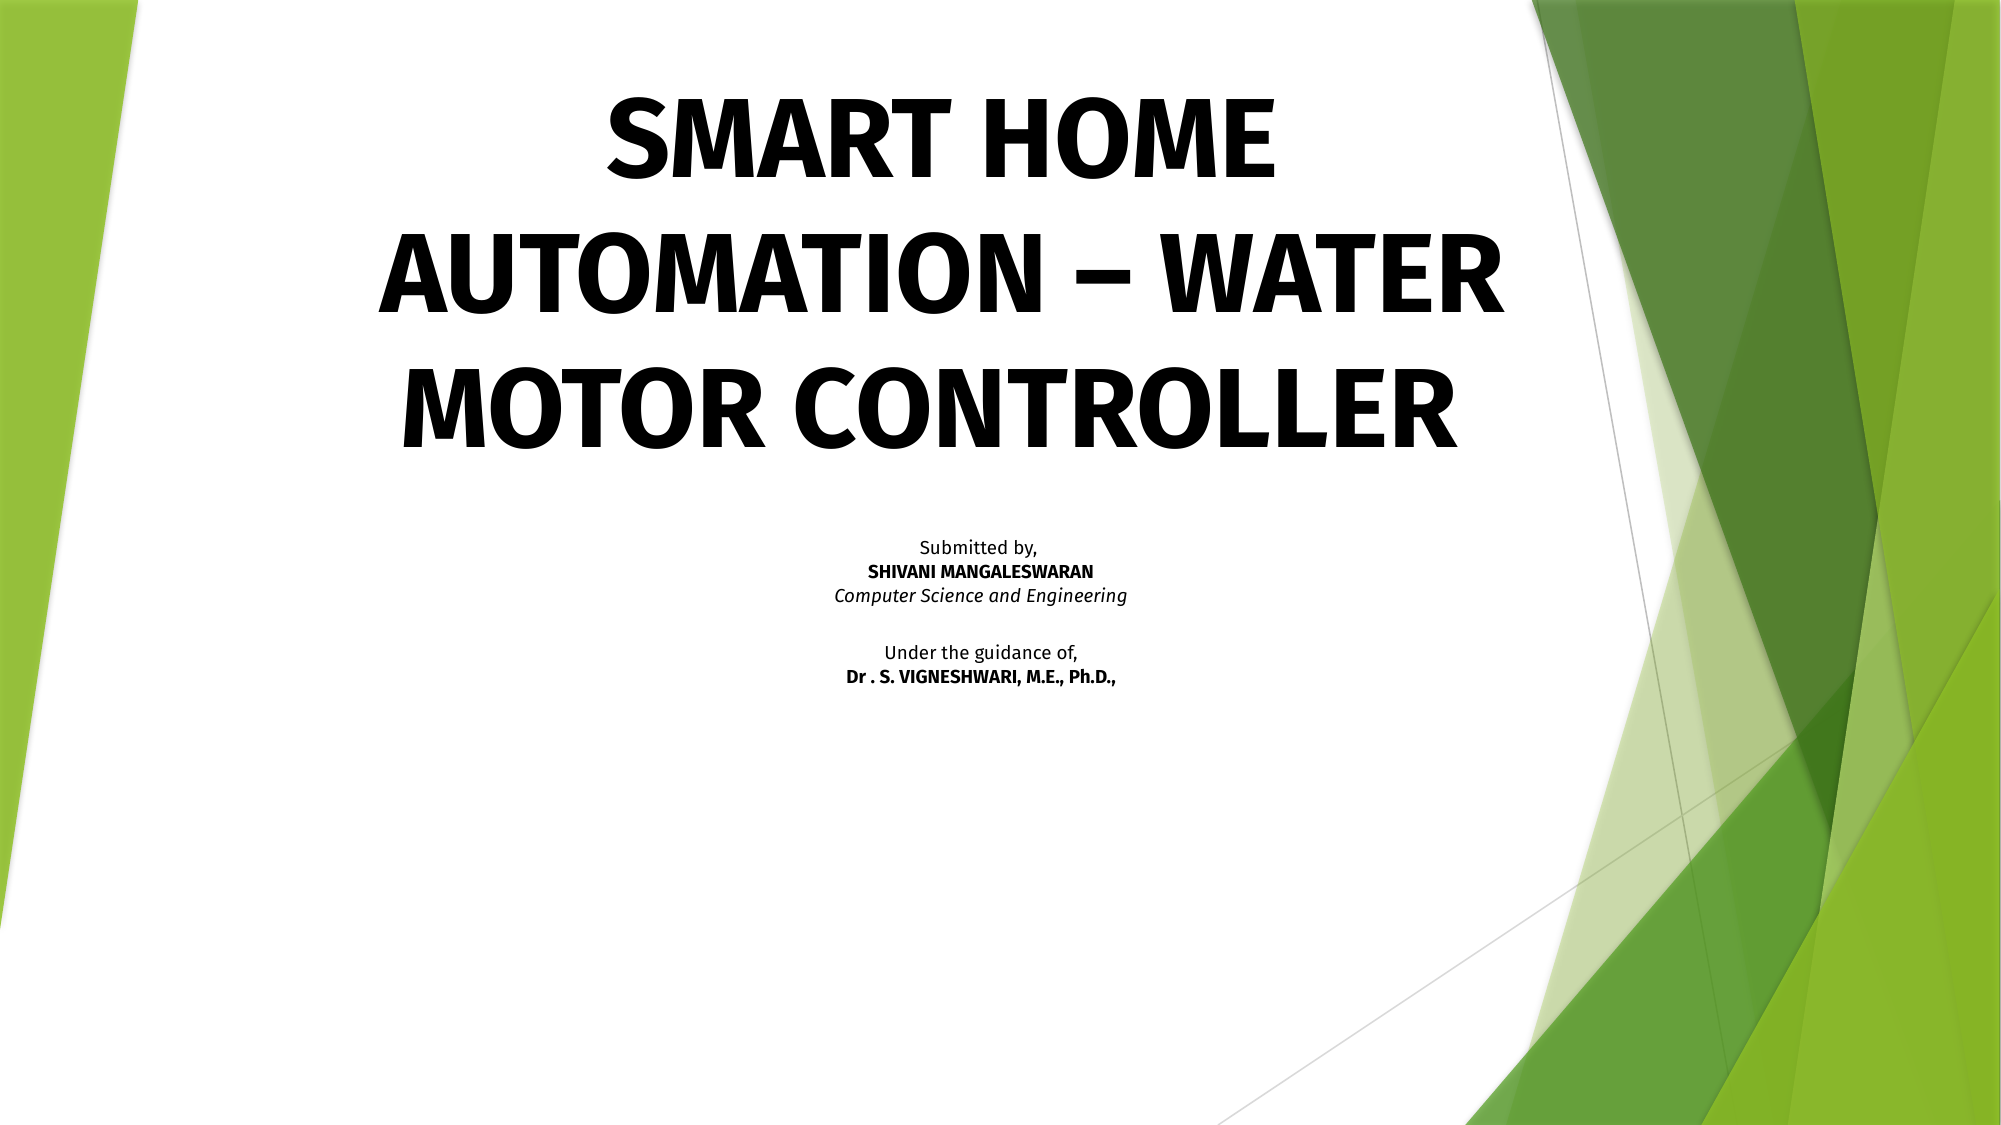

# SMART HOME AUTOMATION – WATER MOTOR CONTROLLER
Submitted by,
SHIVANI MANGALESWARAN
Computer Science and Engineering

Under the guidance of,
Dr . S. VIGNESHWARI, M.E., Ph.D.,